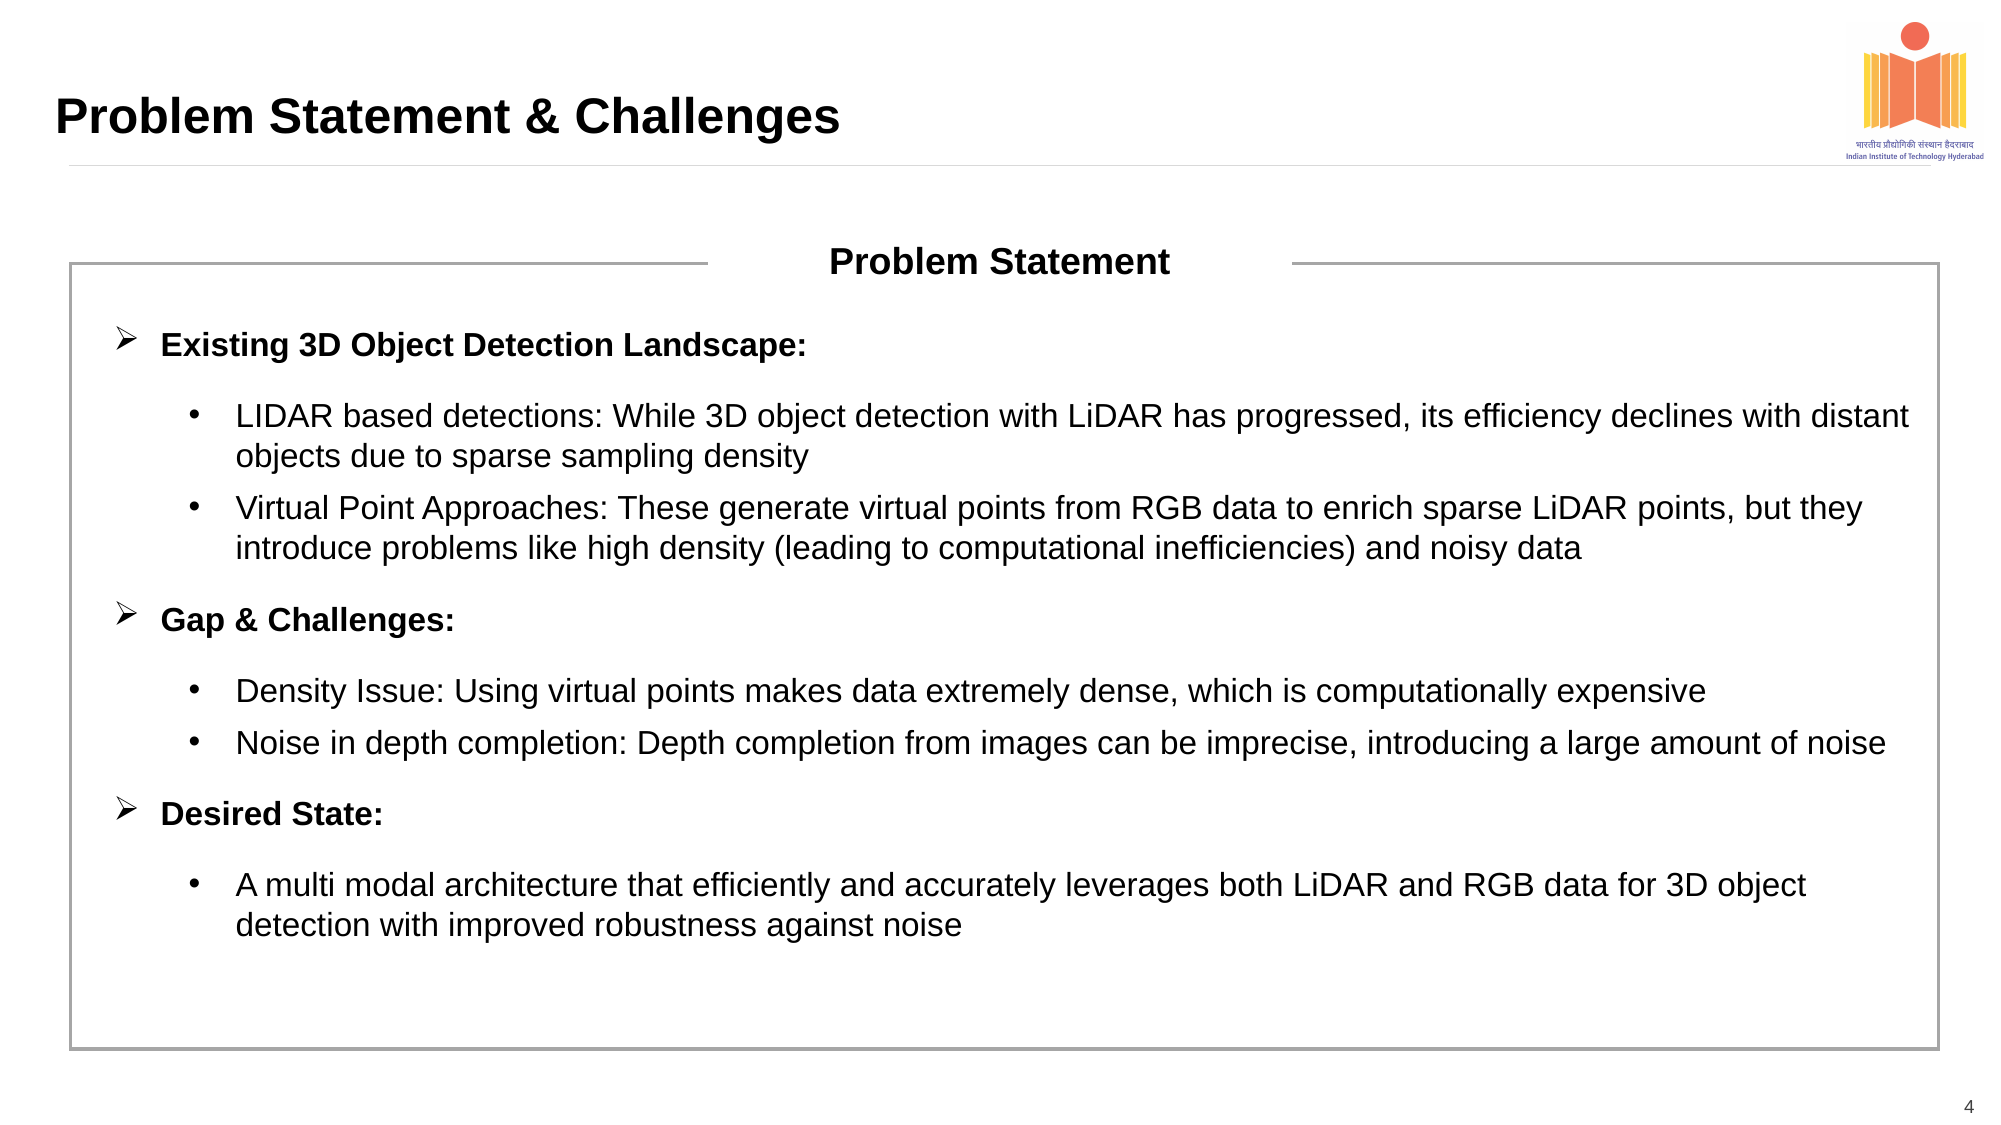

Problem Statement & Challenges
Problem Statement

Existing 3D Object Detection Landscape:
LIDAR based detections: While 3D object detection with LiDAR has progressed, its efficiency declines with distant objects due to sparse sampling density
Virtual Point Approaches: These generate virtual points from RGB data to enrich sparse LiDAR points, but they introduce problems like high density (leading to computational inefficiencies) and noisy data
Gap & Challenges:
Density Issue: Using virtual points makes data extremely dense, which is computationally expensive
Noise in depth completion: Depth completion from images can be imprecise, introducing a large amount of noise
Desired State:
A multi modal architecture that efficiently and accurately leverages both LiDAR and RGB data for 3D object detection with improved robustness against noise
4